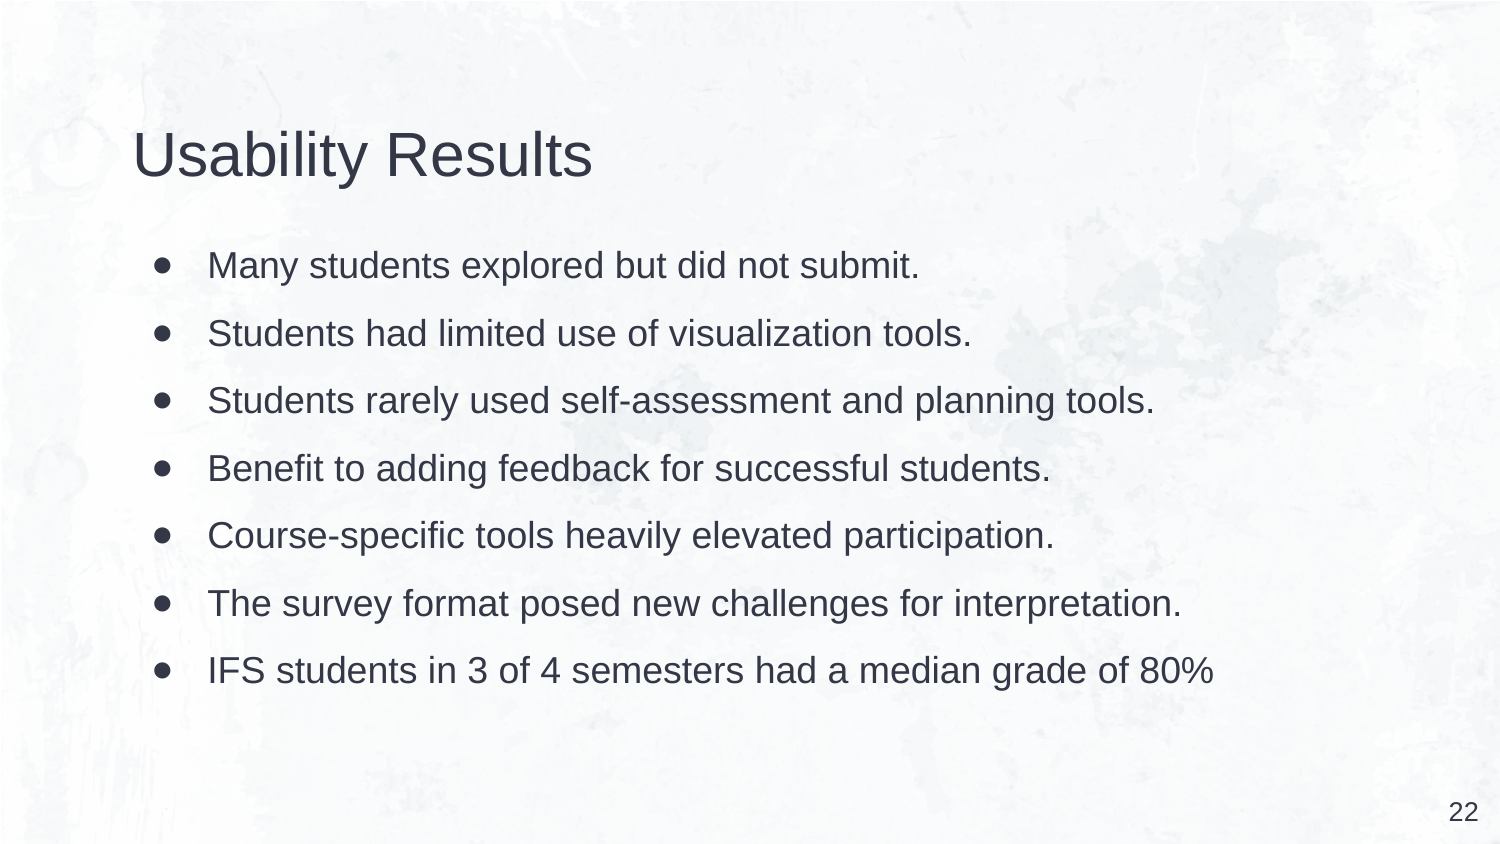

# Usability Results
Many students explored but did not submit.
Students had limited use of visualization tools.
Students rarely used self-assessment and planning tools.
Benefit to adding feedback for successful students.
Course-specific tools heavily elevated participation.
The survey format posed new challenges for interpretation.
IFS students in 3 of 4 semesters had a median grade of 80%
22